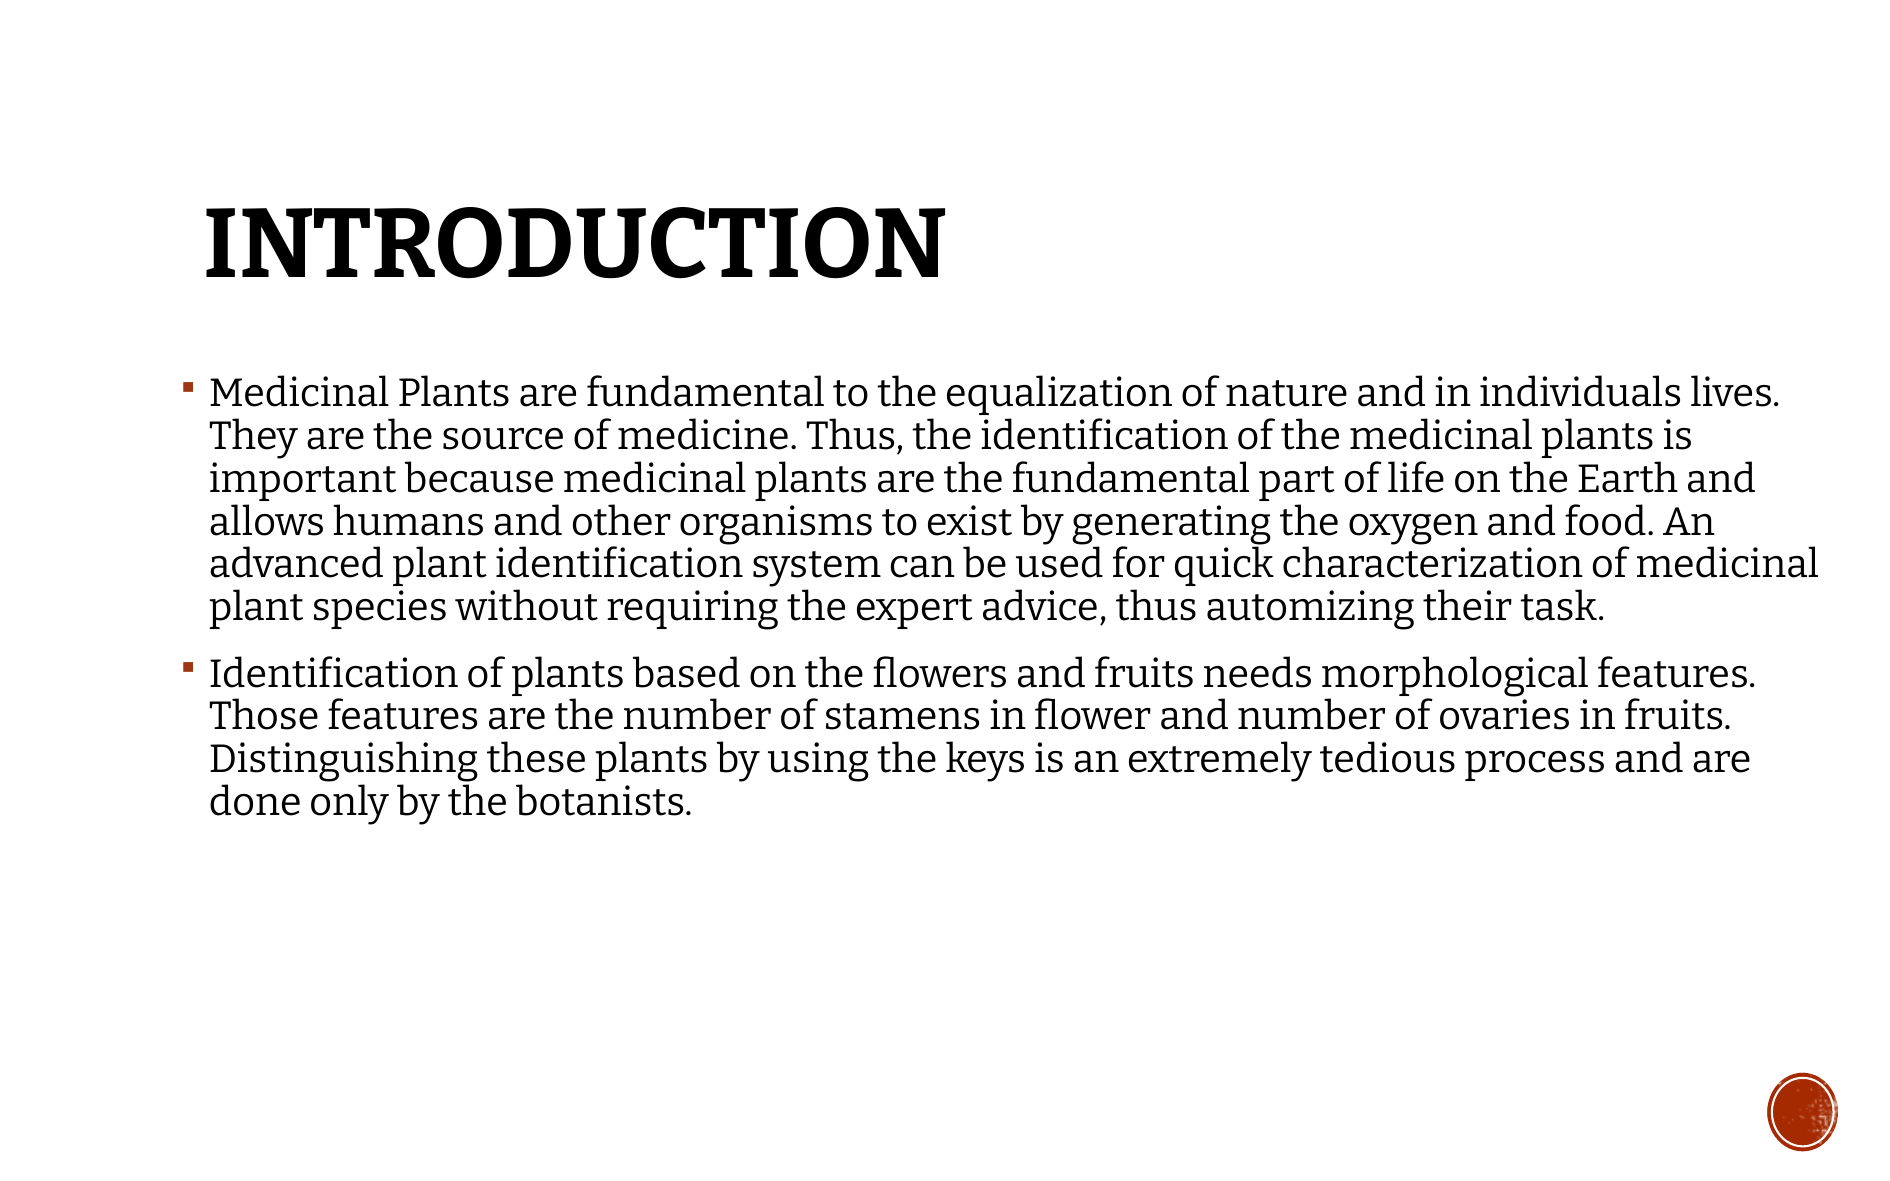

introduction
Medicinal Plants are fundamental to the equalization of nature and in individuals lives. They are the source of medicine. Thus, the identification of the medicinal plants is important because medicinal plants are the fundamental part of life on the Earth and allows humans and other organisms to exist by generating the oxygen and food. An advanced plant identification system can be used for quick characterization of medicinal plant species without requiring the expert advice, thus automizing their task.
Identification of plants based on the flowers and fruits needs morphological features. Those features are the number of stamens in flower and number of ovaries in fruits. Distinguishing these plants by using the keys is an extremely tedious process and are done only by the botanists.